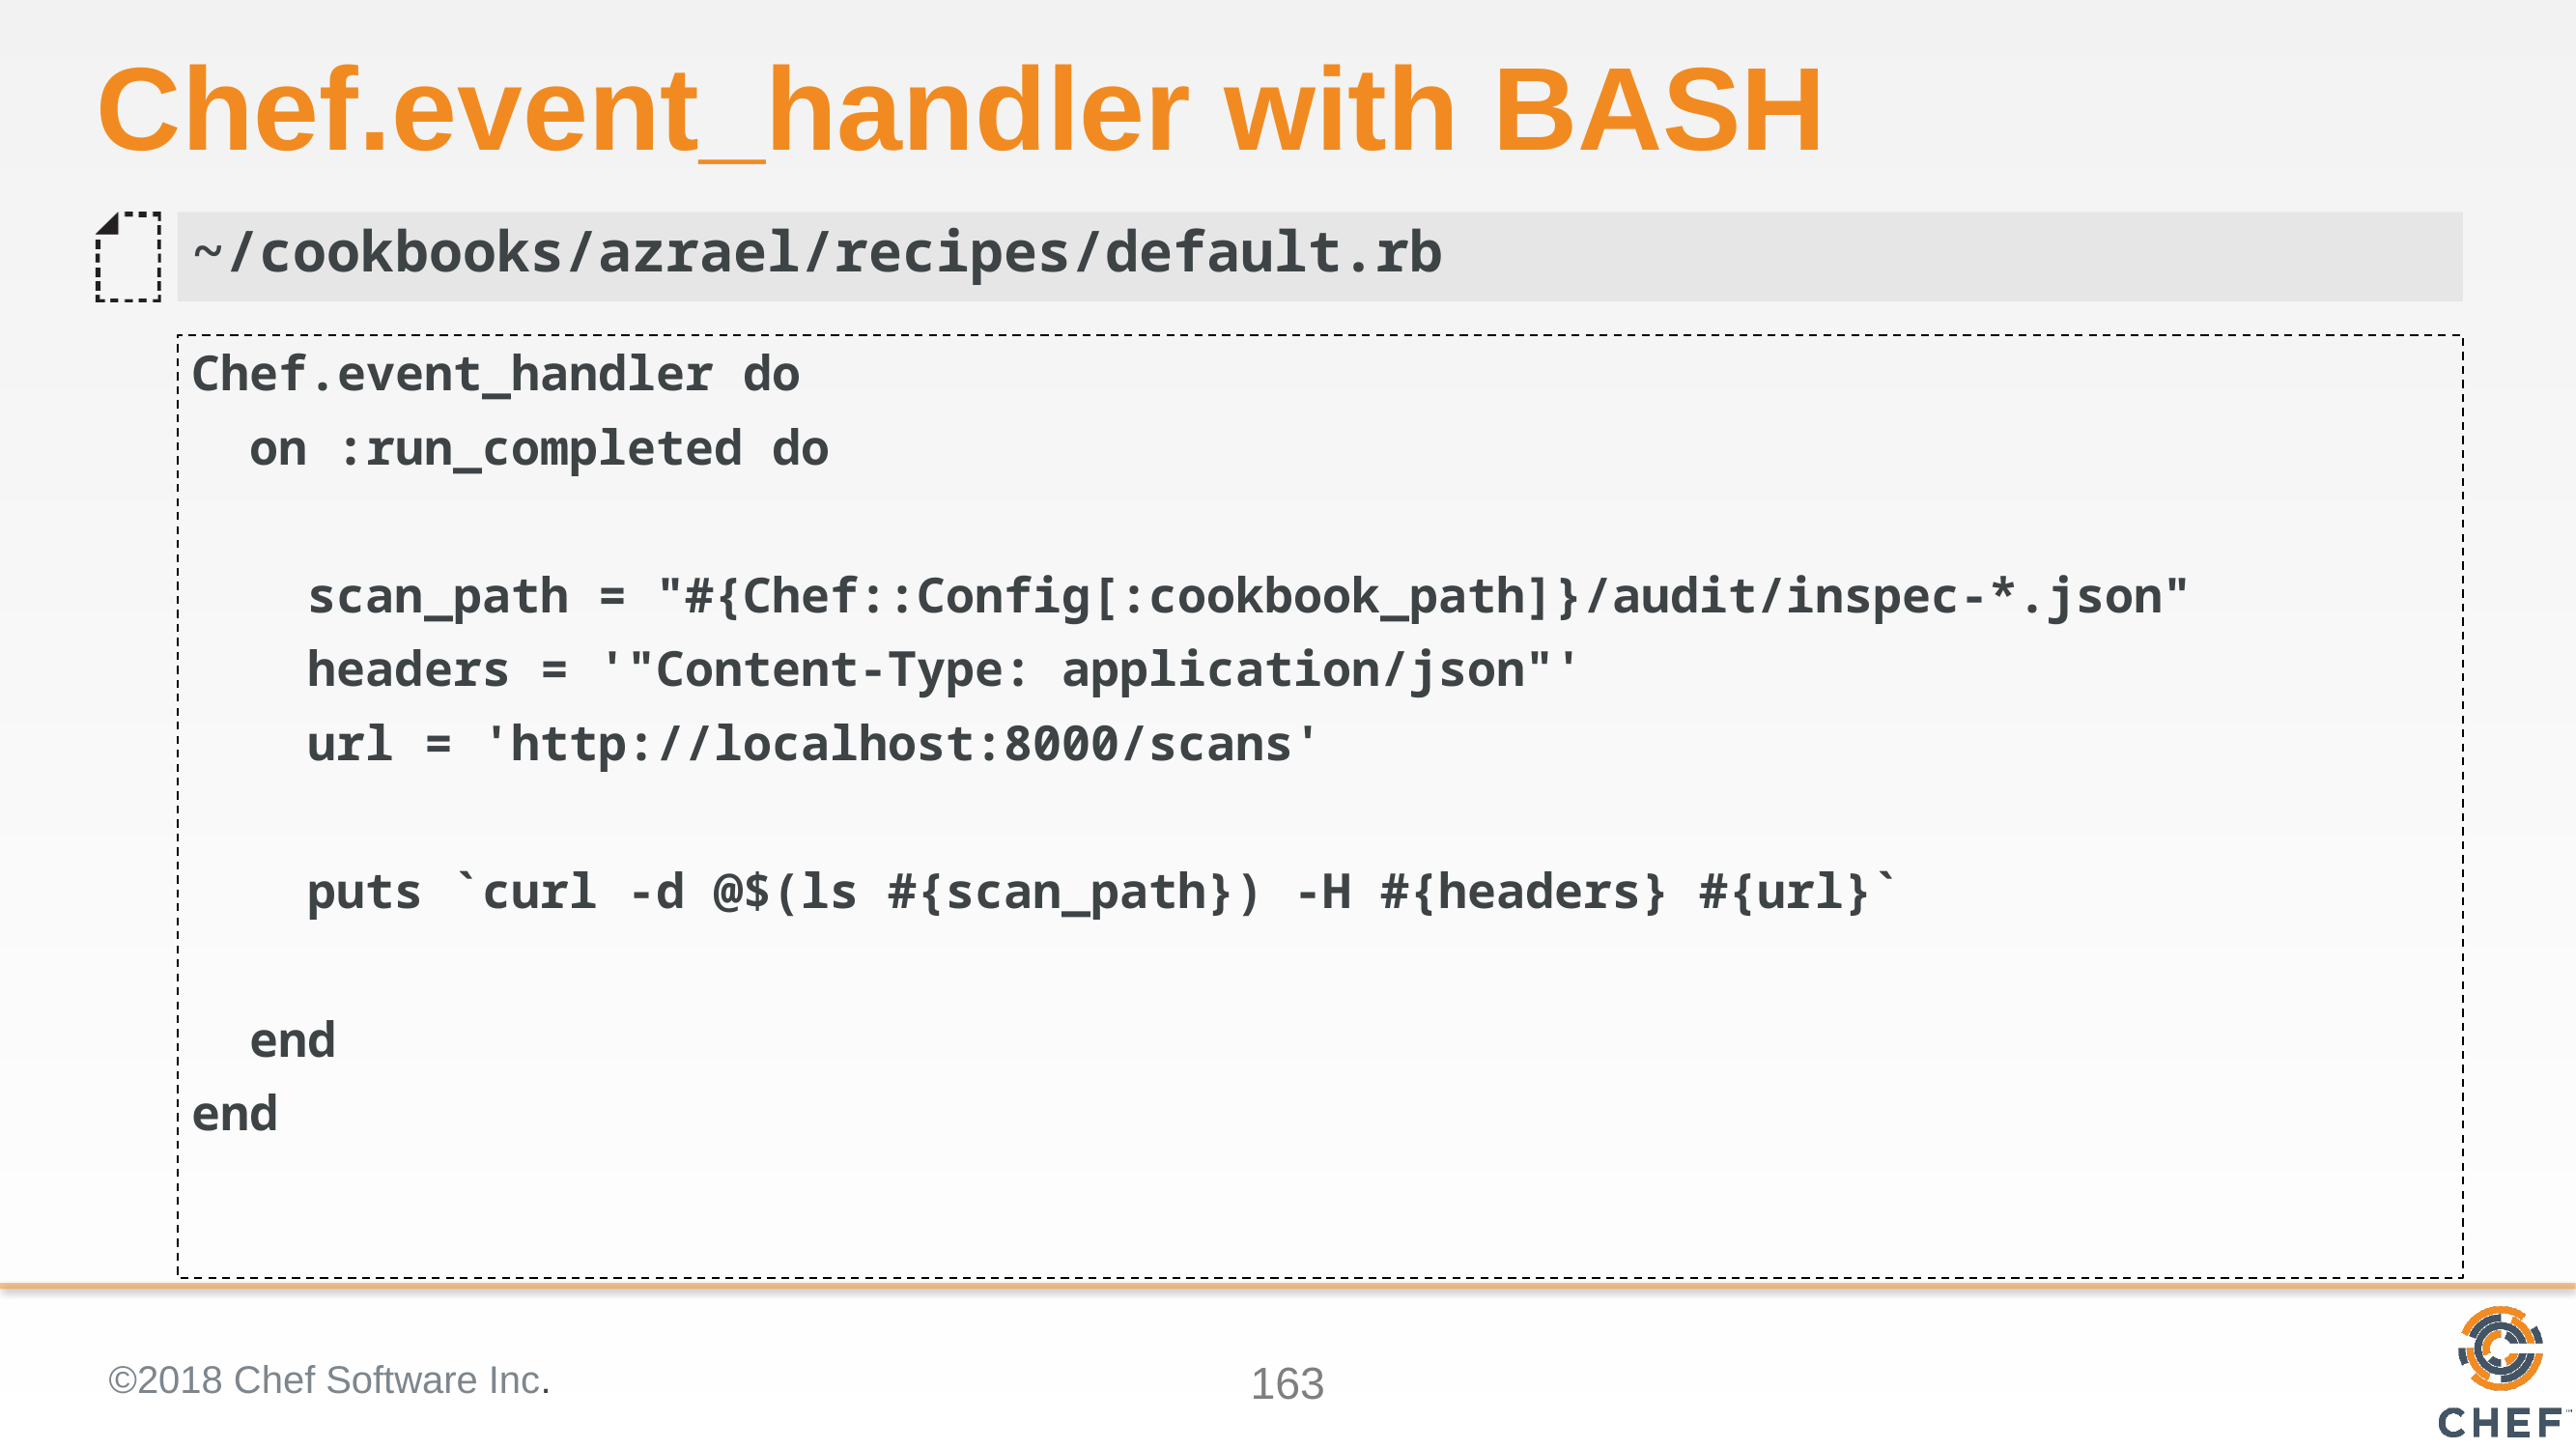

# Chef.event_handler with BASH
~/cookbooks/azrael/recipes/default.rb
Chef.event_handler do
  on :run_completed do

    scan_path = "#{Chef::Config[:cookbook_path]}/audit/inspec-*.json"
    headers = '"Content-Type: application/json"'
    url = 'http://localhost:8000/scans'

    puts `curl -d @$(ls #{scan_path}) -H #{headers} #{url}`

  end
end